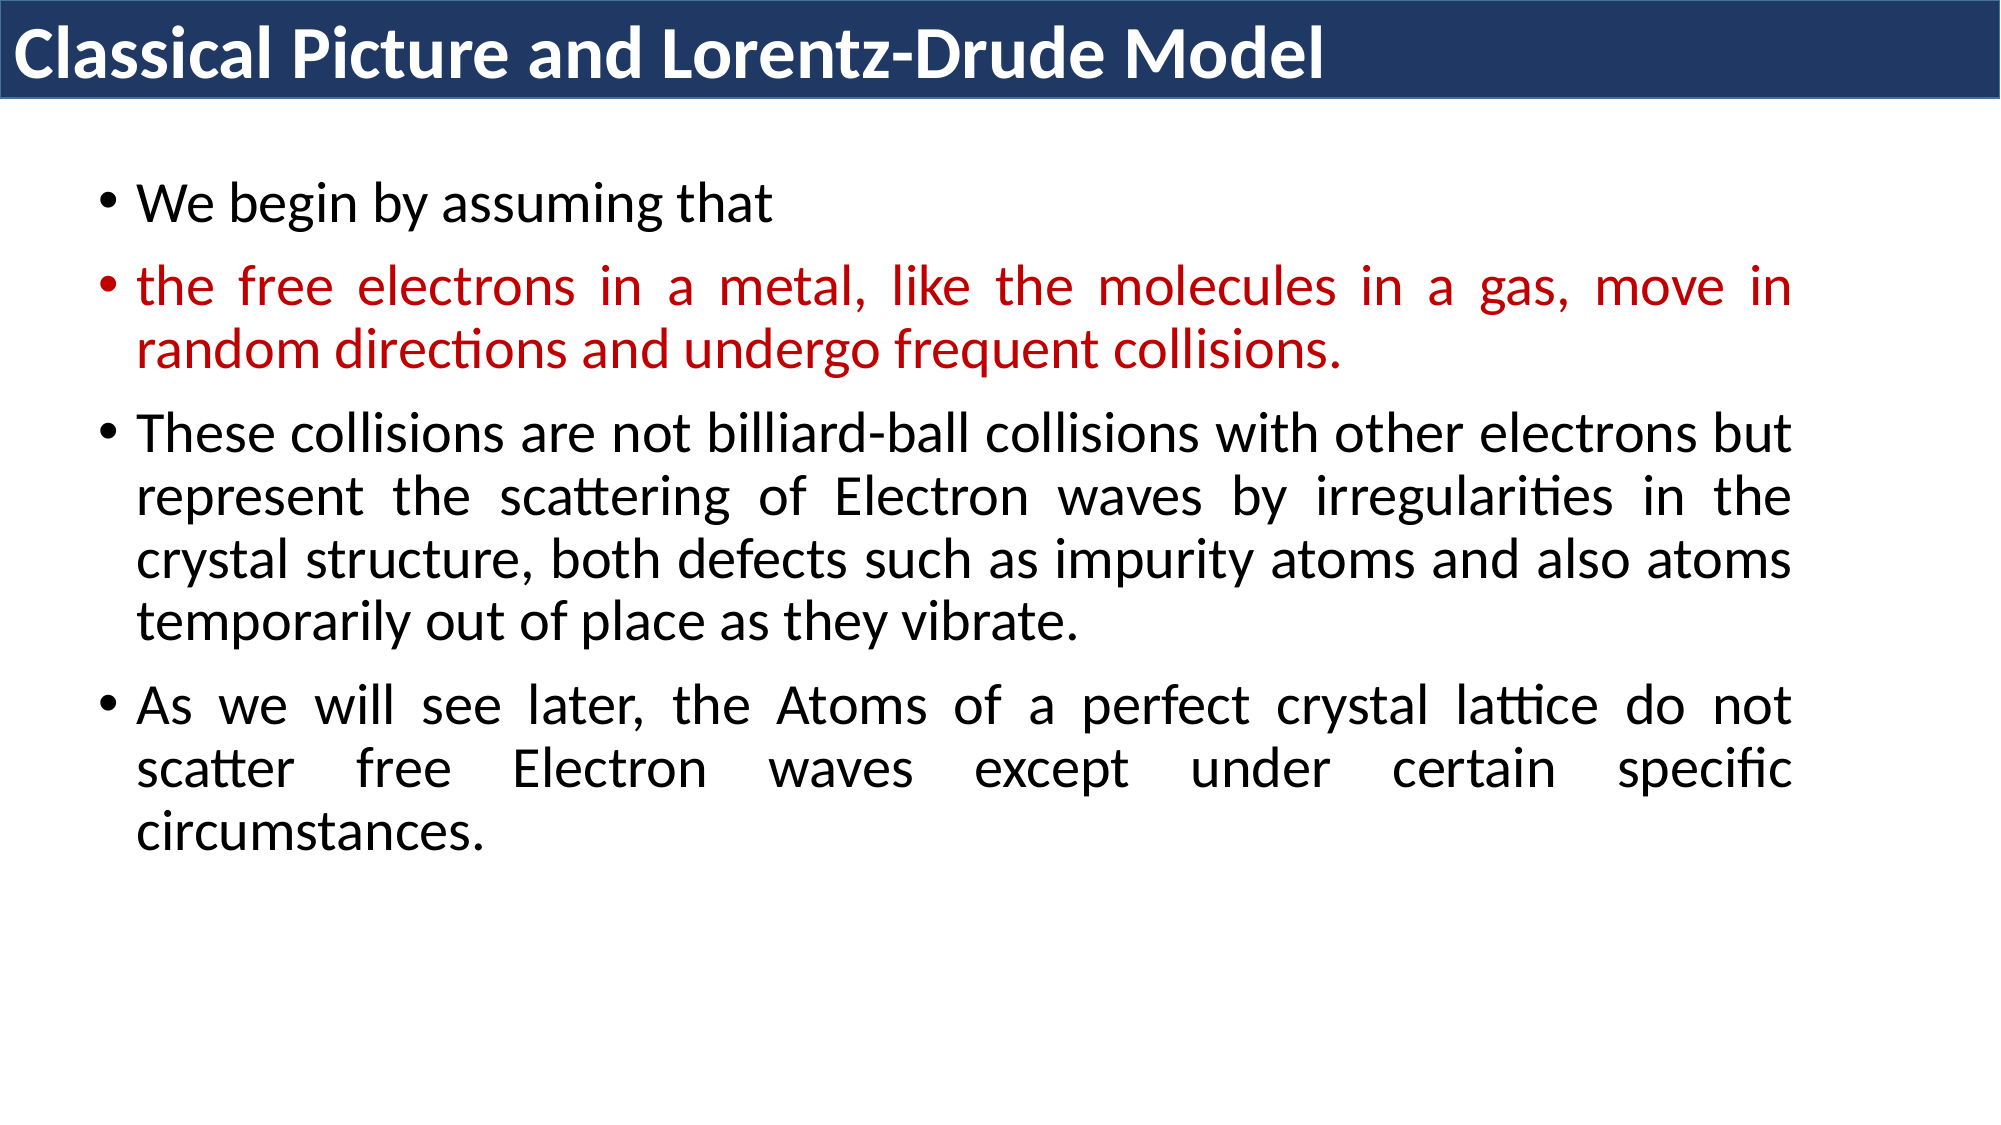

Classical Picture and Lorentz-Drude Model
We begin by assuming that
the free electrons in a metal, like the molecules in a gas, move in random directions and undergo frequent collisions.
These collisions are not billiard-ball collisions with other electrons but represent the scattering of Electron waves by irregularities in the crystal structure, both defects such as impurity atoms and also atoms temporarily out of place as they vibrate.
As we will see later, the Atoms of a perfect crystal lattice do not scatter free Electron waves except under certain specific circumstances.